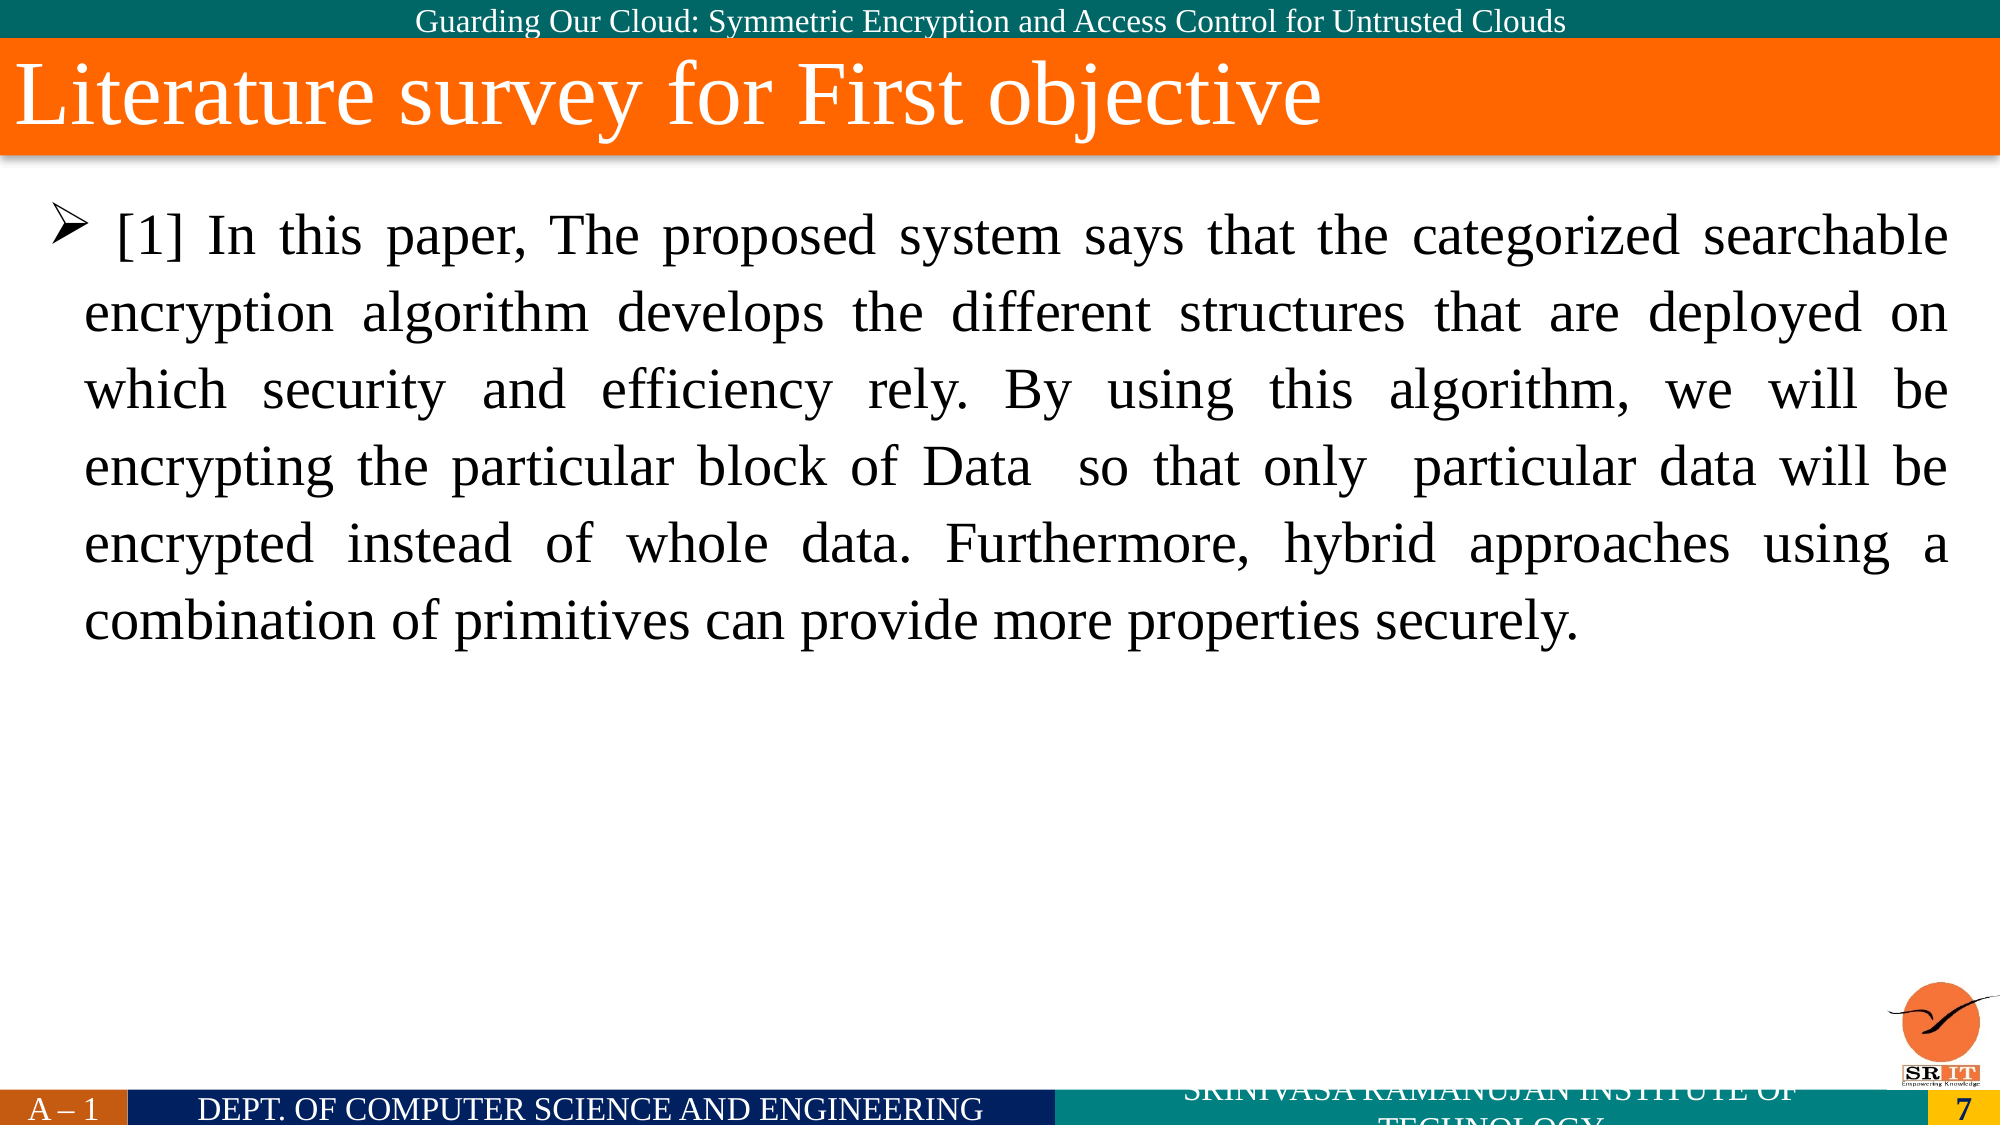

Literature survey for First objective
# [1] In this paper, The proposed system says that the categorized searchable encryption algorithm develops the different structures that are deployed on which security and efficiency rely. By using this algorithm, we will be encrypting the particular block of Data  so that only  particular data will be encrypted instead of whole data. Furthermore, hybrid approaches using a combination of primitives can provide more properties securely.